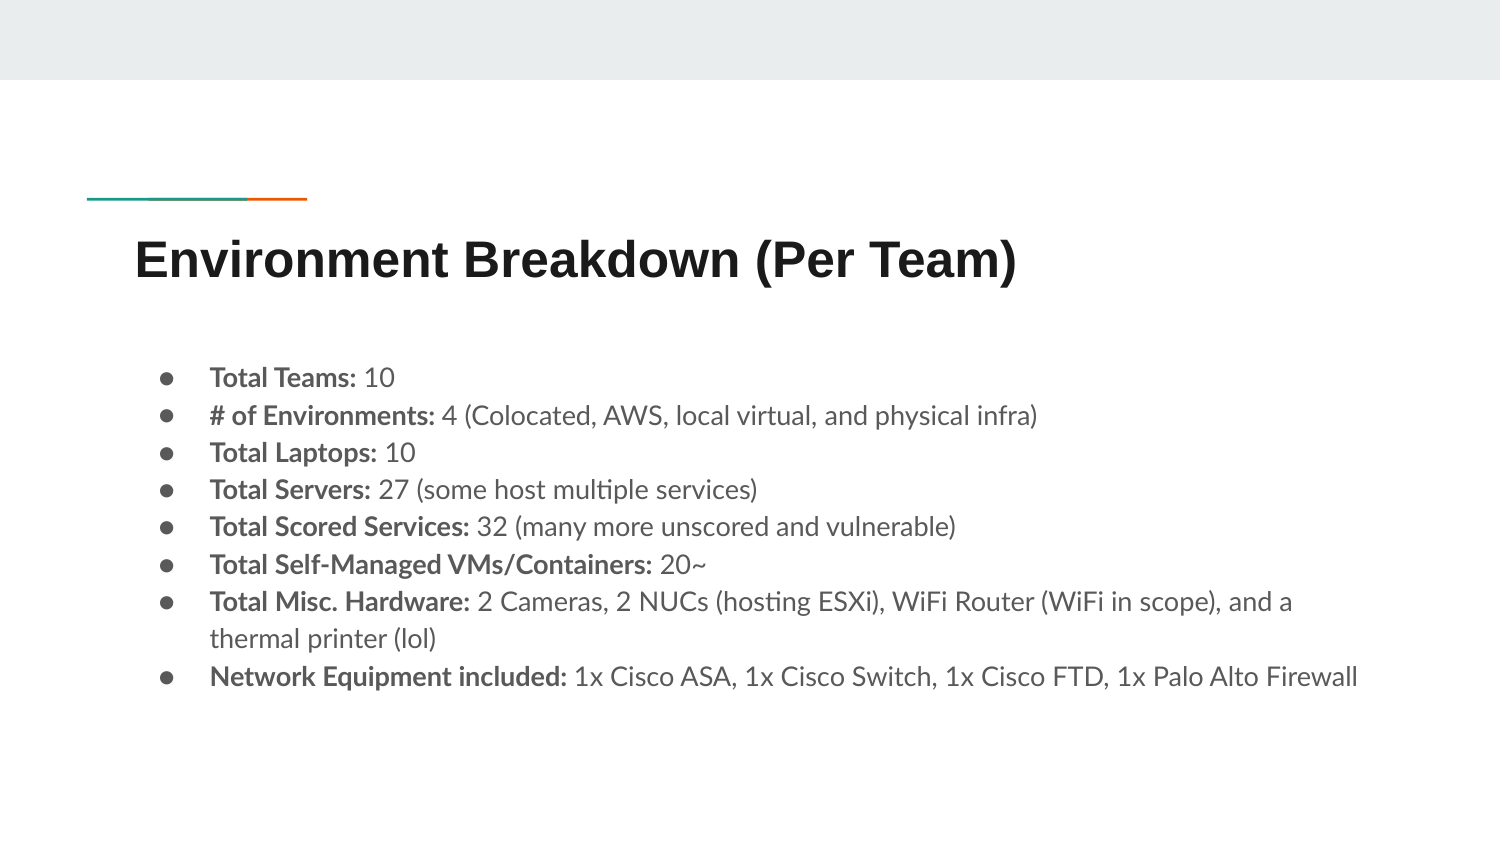

# Environment Breakdown (Per Team)
Total Teams: 10
# of Environments: 4 (Colocated, AWS, local virtual, and physical infra)
Total Laptops: 10
Total Servers: 27 (some host multiple services)
Total Scored Services: 32 (many more unscored and vulnerable)
Total Self-Managed VMs/Containers: 20~
Total Misc. Hardware: 2 Cameras, 2 NUCs (hosting ESXi), WiFi Router (WiFi in scope), and a thermal printer (lol)
Network Equipment included: 1x Cisco ASA, 1x Cisco Switch, 1x Cisco FTD, 1x Palo Alto Firewall